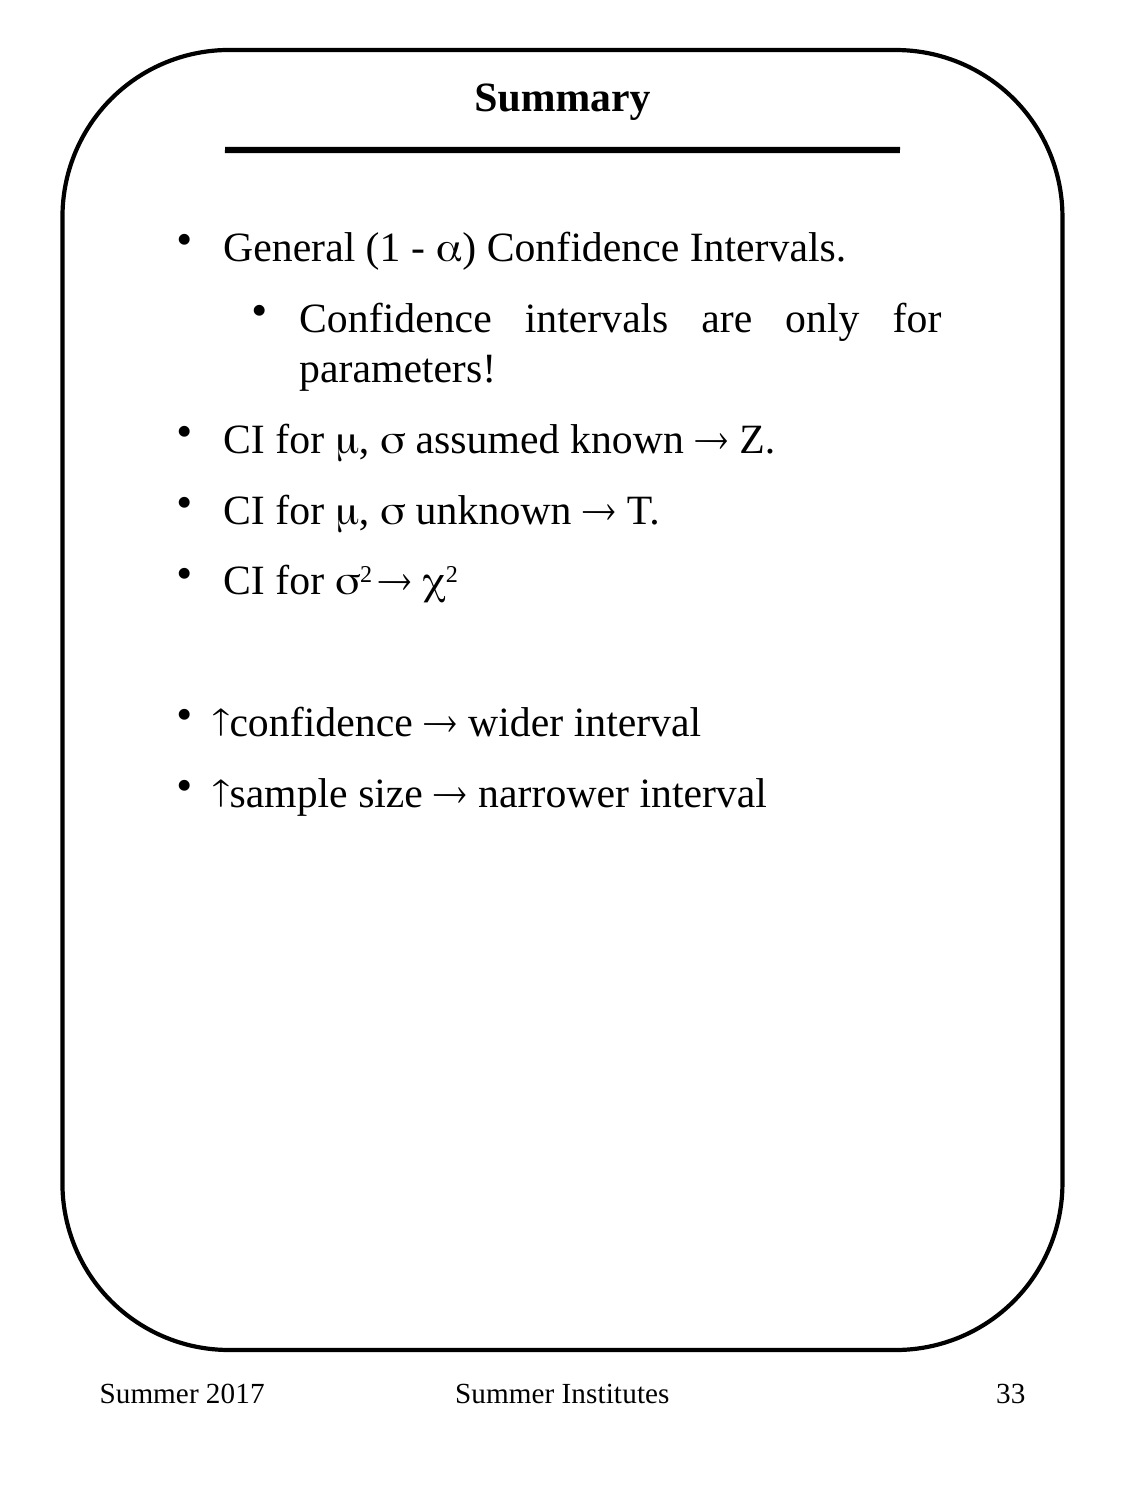

Summary

 General (1 - α) Confidence Intervals.
Confidence intervals are only for parameters!
 CI for μ, σ assumed known → Z.
 CI for μ, σ unknown → T.
 CI for σ2 → χ2

↑confidence → wider interval
↑sample size → narrower interval
Summer 2017
Summer Institutes
33